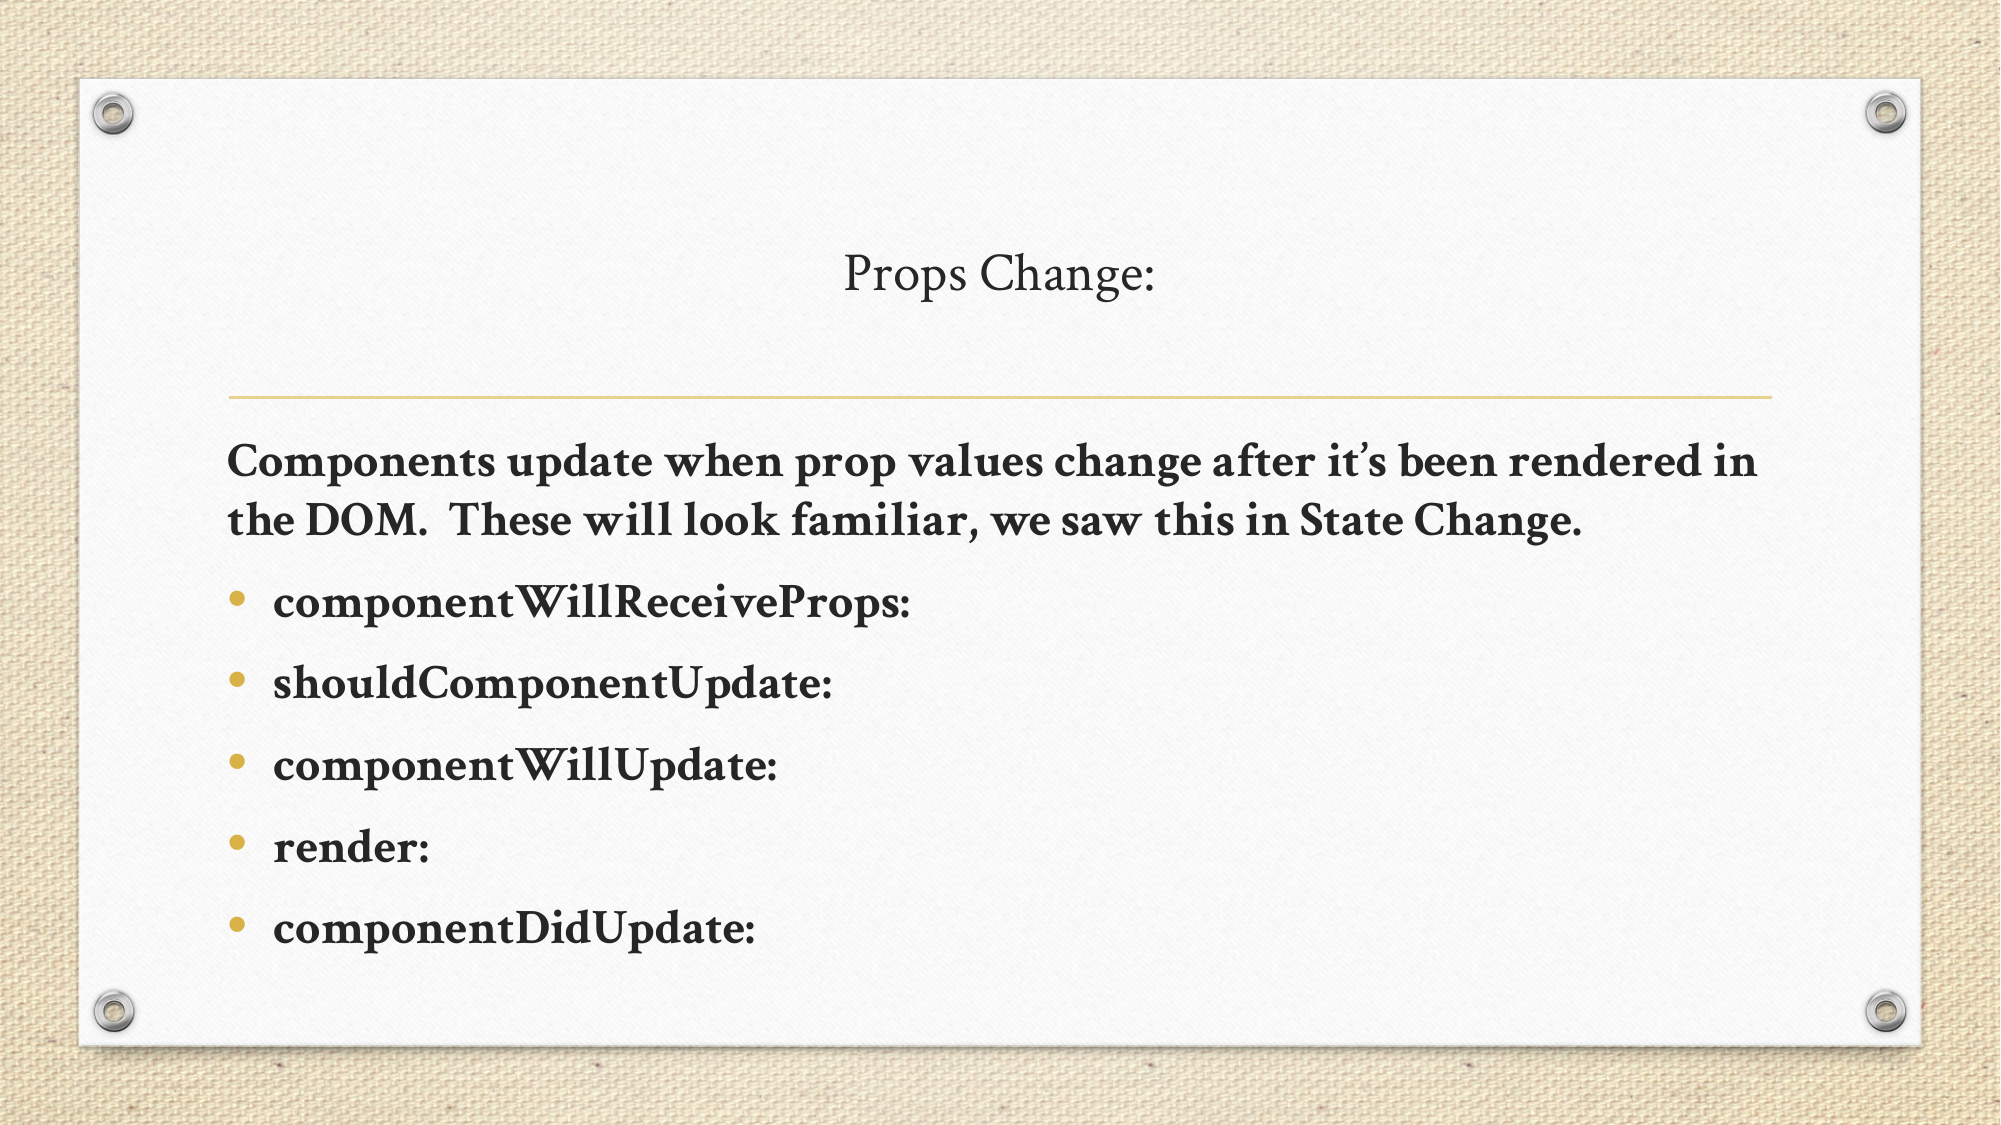

# Props Change:
Components update when prop values change after it’s been rendered in the DOM.  These will look familiar, we saw this in State Change.
componentWillReceiveProps:
shouldComponentUpdate:
componentWillUpdate:
render:
componentDidUpdate: